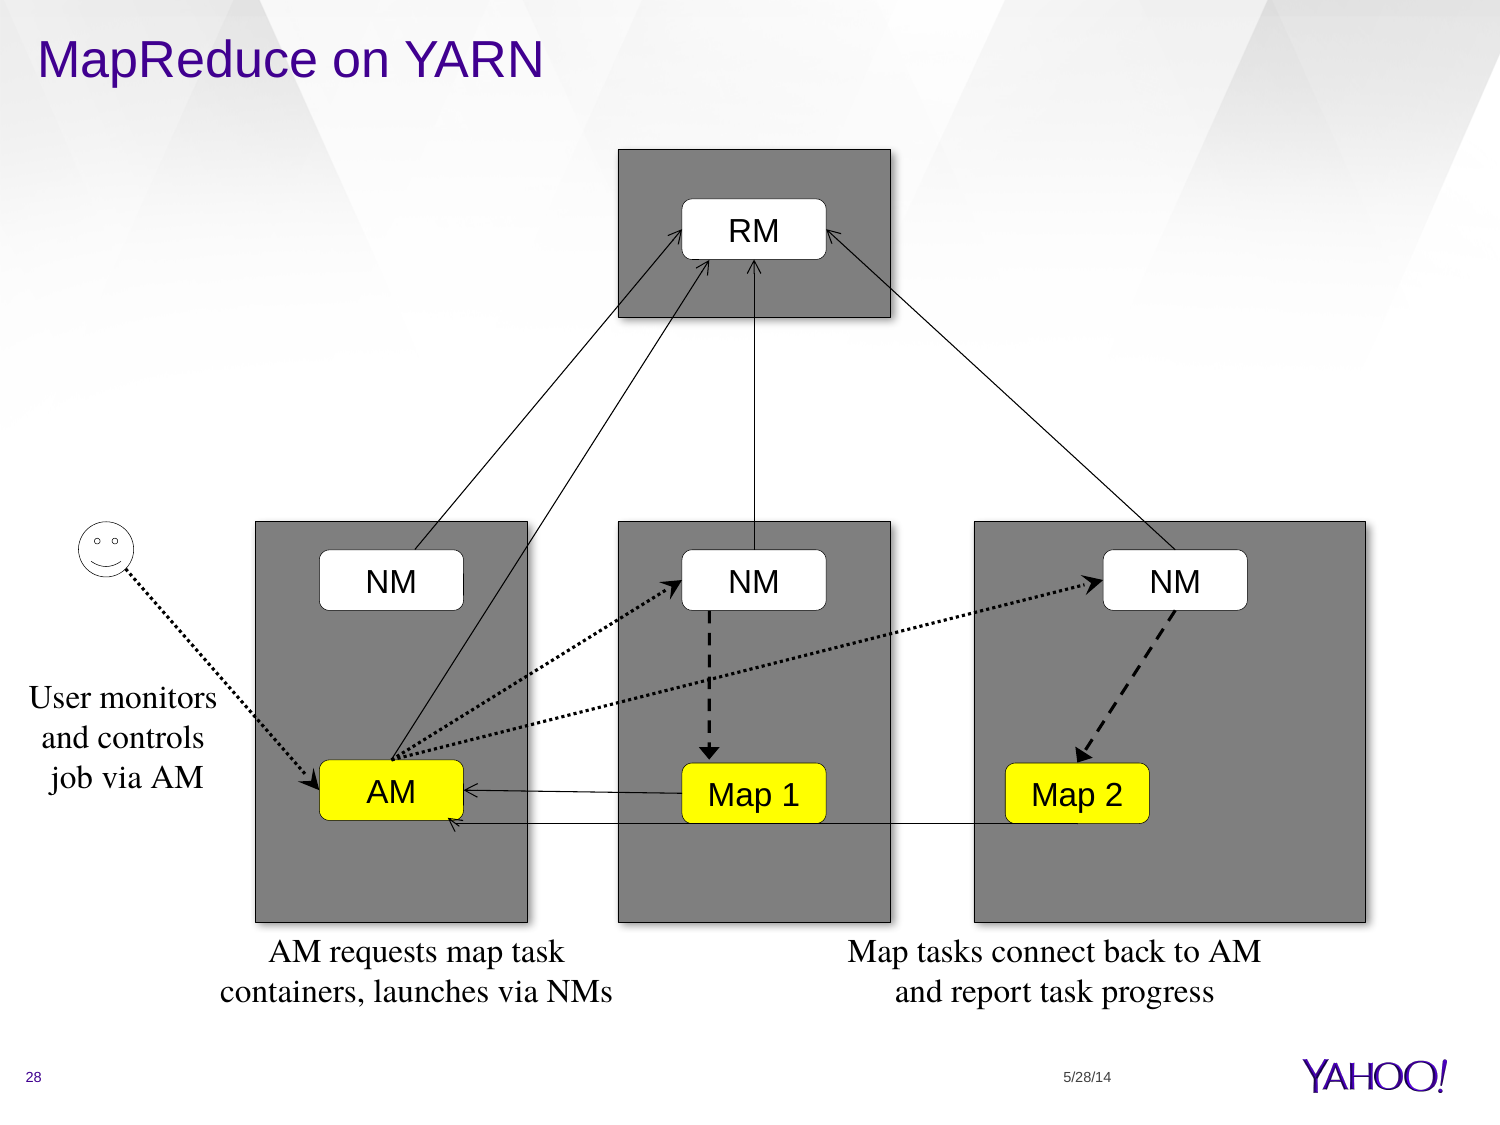

# MapReduce on YARN

RM

NM
NM
NM
User monitors
and controls
 job via AM

AM
Map 1
Map 2
AM requests map task
containers, launches via NMs
Map tasks connect back to AM
and report task progress
28
5/28/14